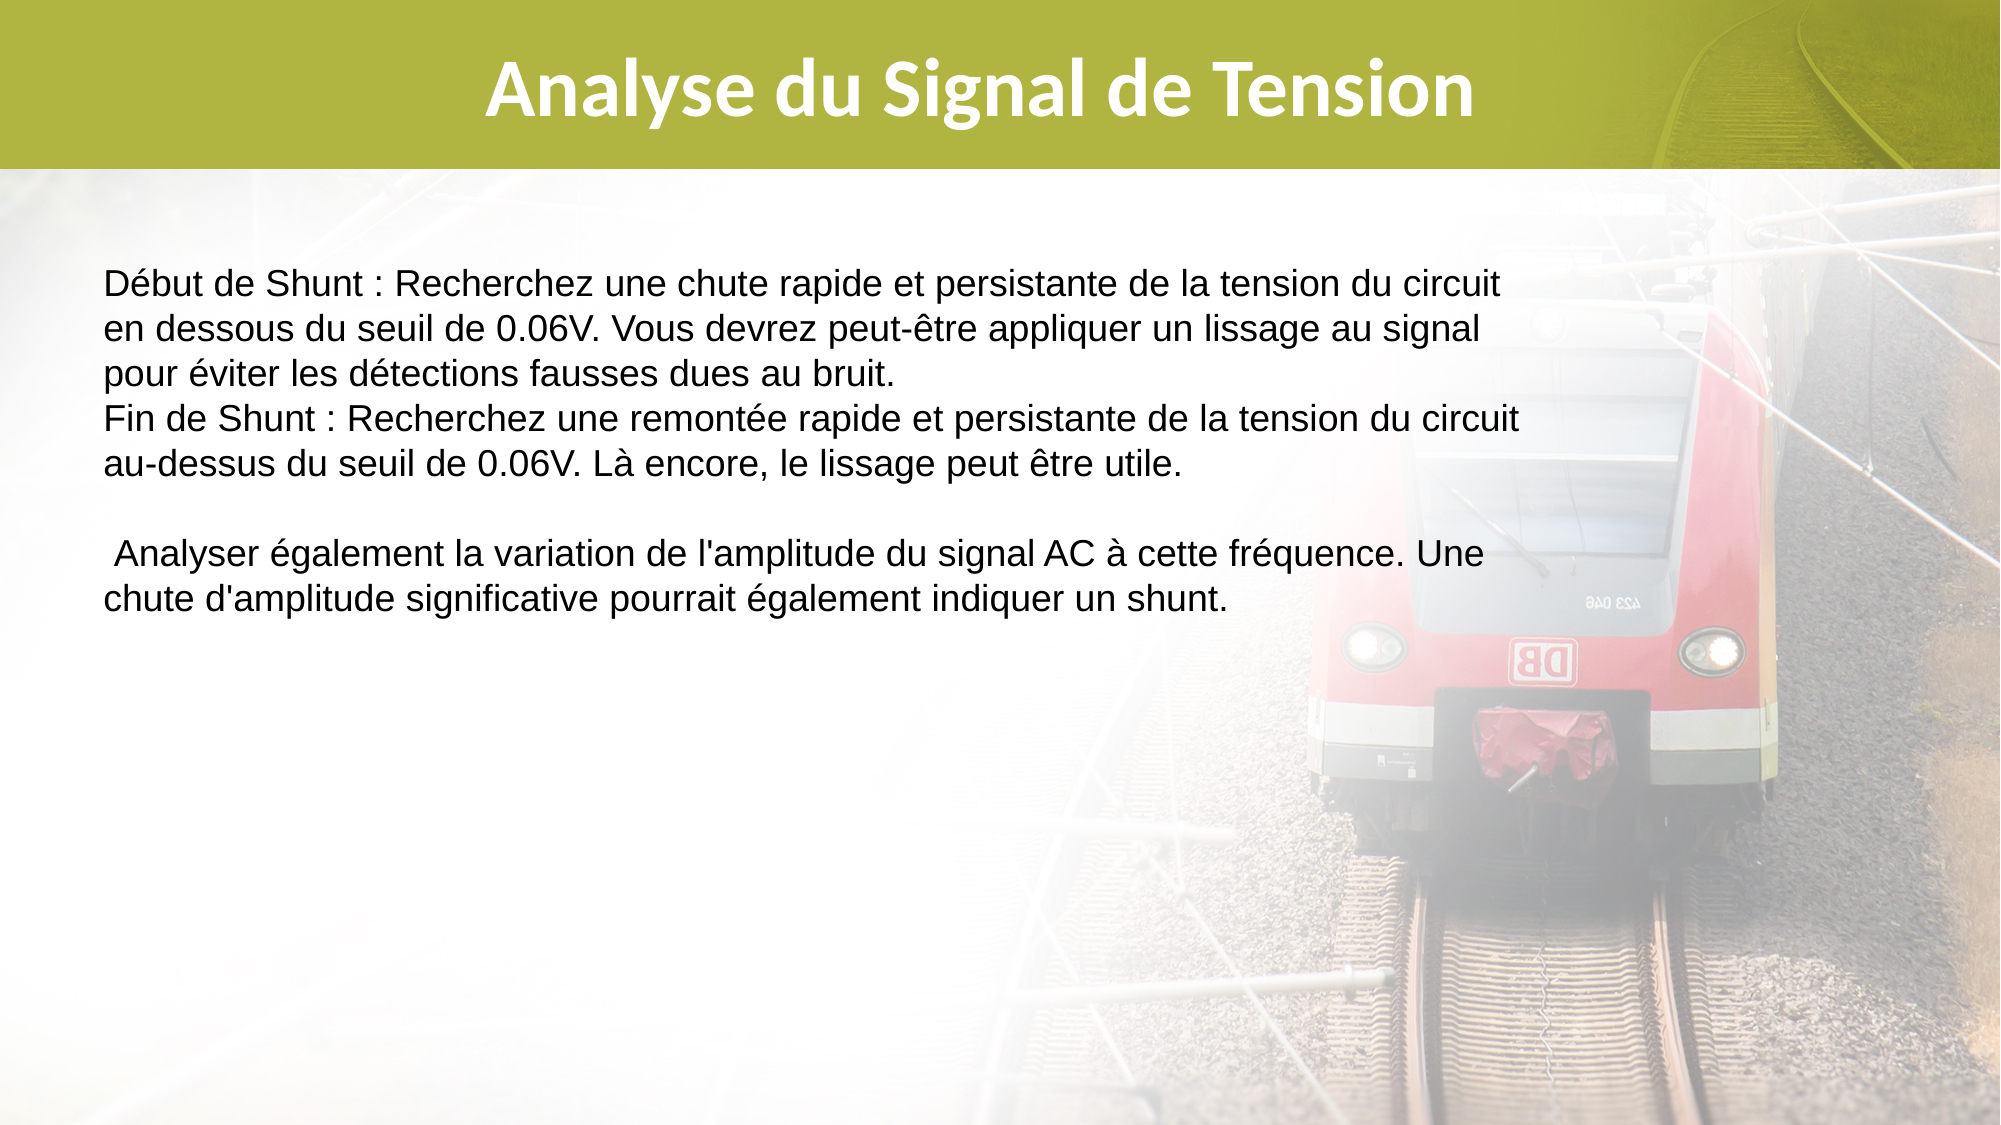

# Analyse du Signal de Tension

Début de Shunt : Recherchez une chute rapide et persistante de la tension du circuit en dessous du seuil de 0.06V. Vous devrez peut-être appliquer un lissage au signal pour éviter les détections fausses dues au bruit.
Fin de Shunt : Recherchez une remontée rapide et persistante de la tension du circuit au-dessus du seuil de 0.06V. Là encore, le lissage peut être utile.

 Analyser également la variation de l'amplitude du signal AC à cette fréquence. Une chute d'amplitude significative pourrait également indiquer un shunt.